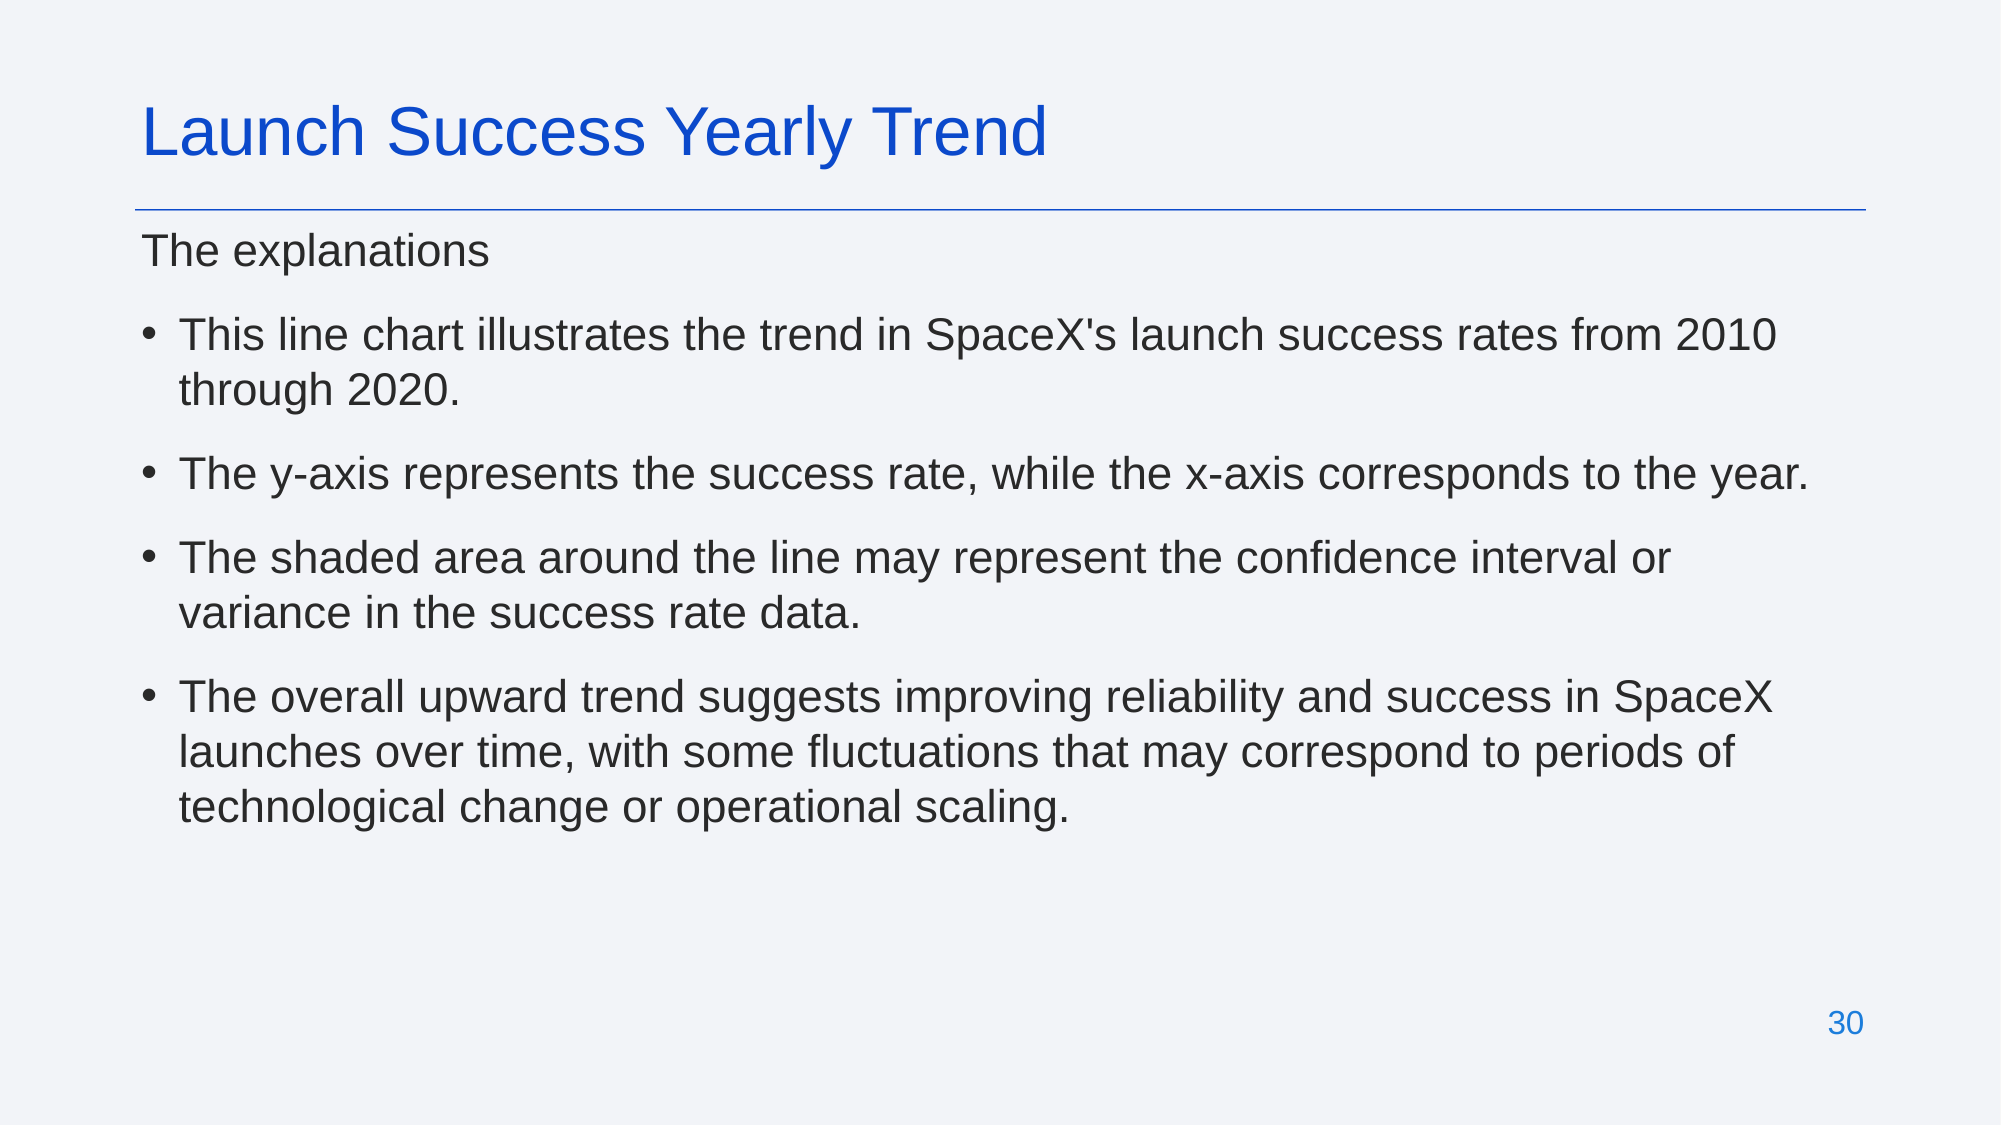

Launch Success Yearly Trend
The explanations
This line chart illustrates the trend in SpaceX's launch success rates from 2010 through 2020.
The y-axis represents the success rate, while the x-axis corresponds to the year.
The shaded area around the line may represent the confidence interval or variance in the success rate data.
The overall upward trend suggests improving reliability and success in SpaceX launches over time, with some fluctuations that may correspond to periods of technological change or operational scaling.
30